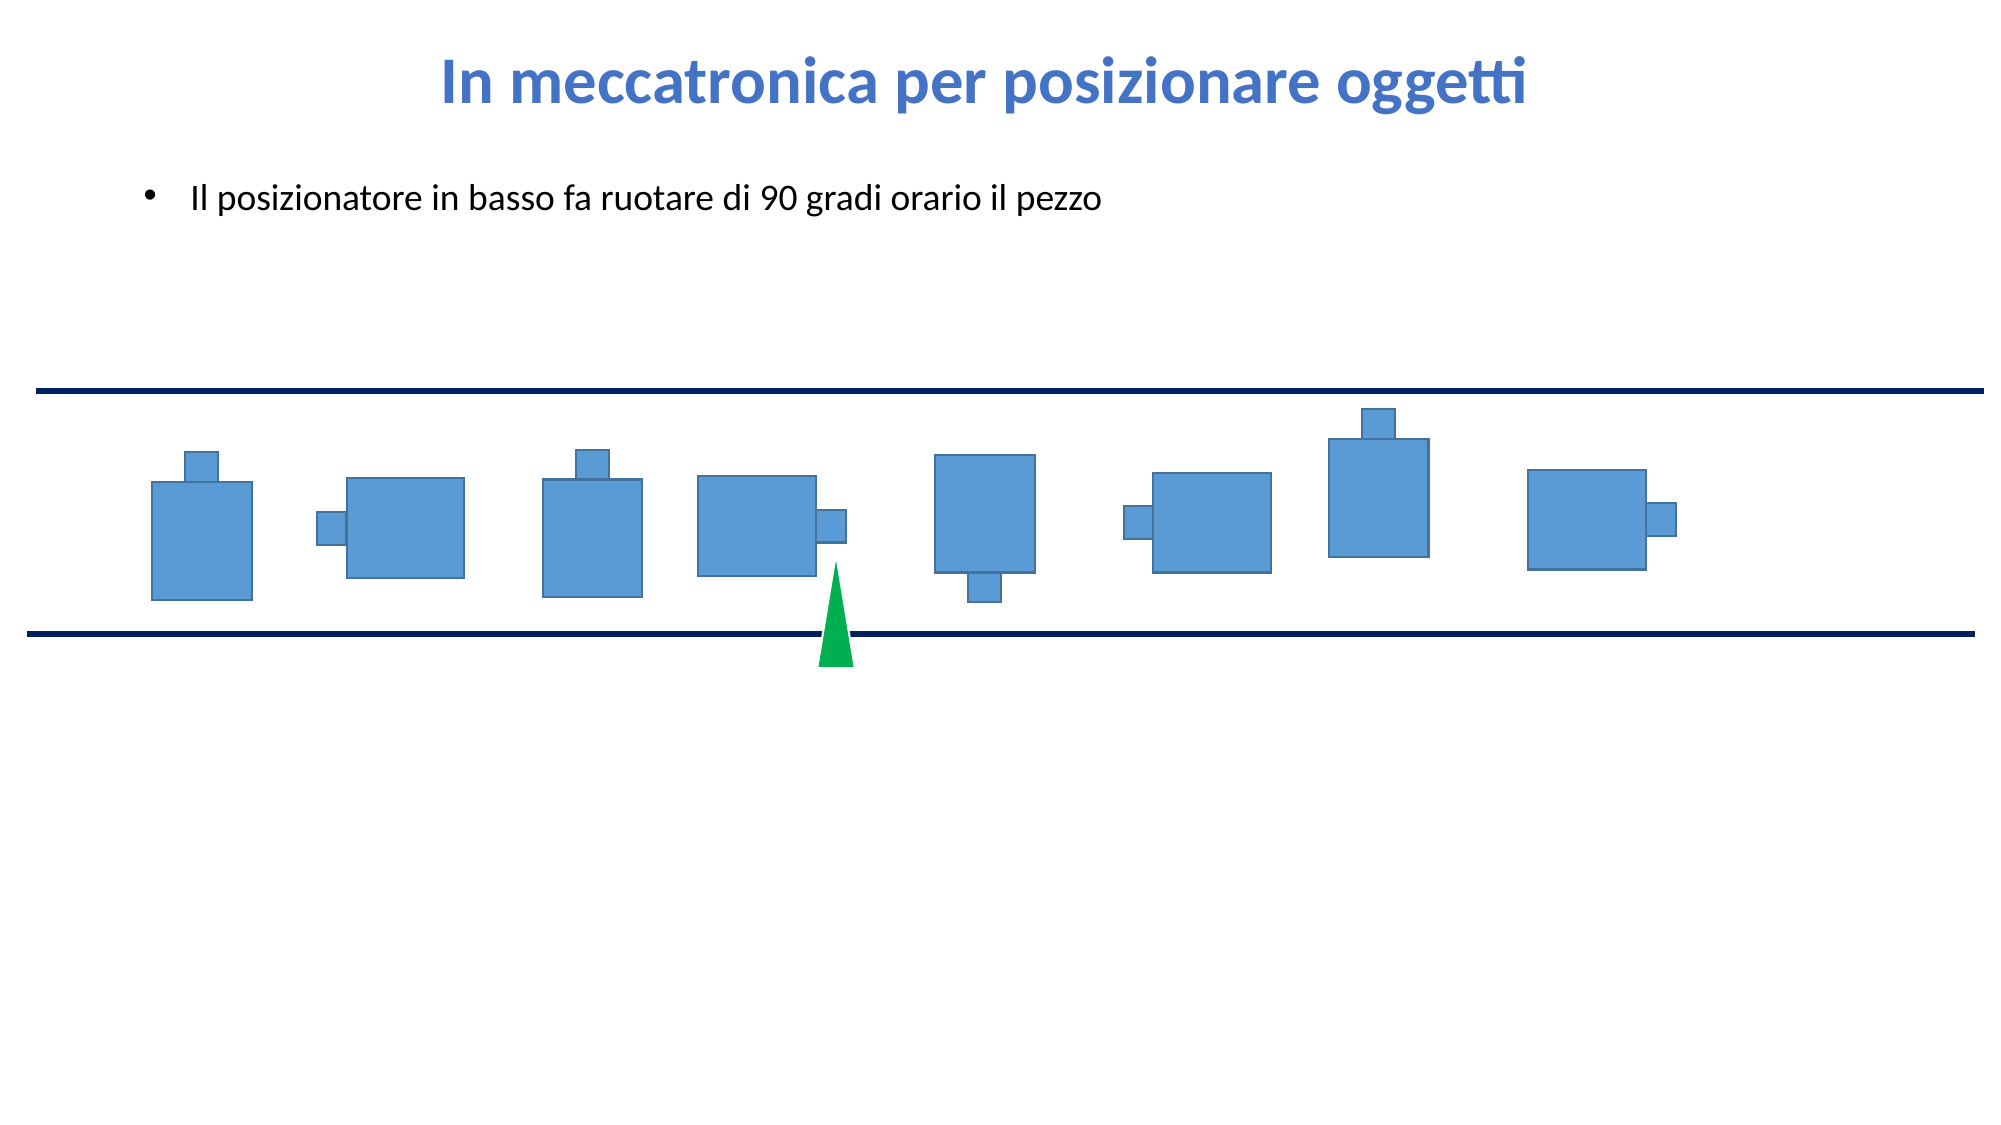

In meccatronica per posizionare oggetti
Il posizionatore in basso fa ruotare di 90 gradi orario il pezzo